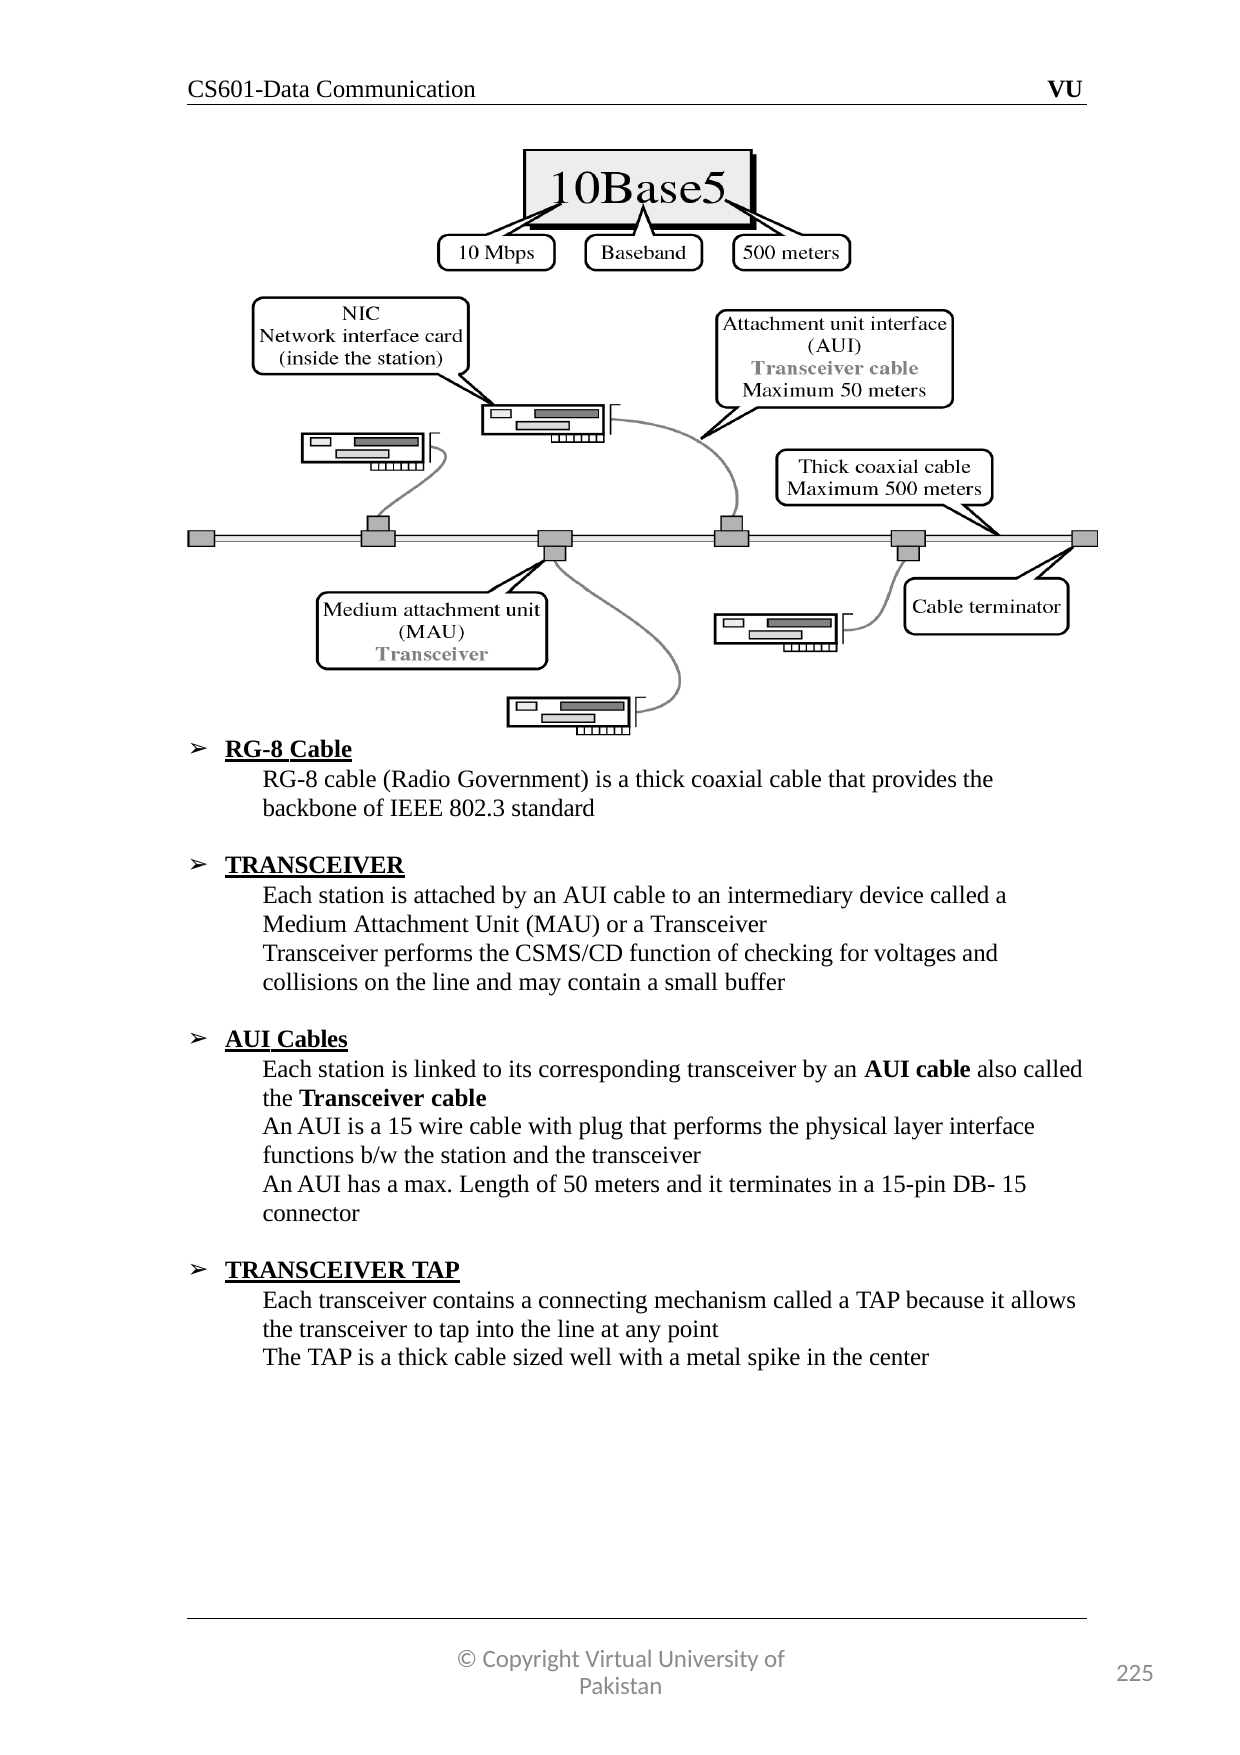

CS601-Data Communication
VU

RG-8 Cable
RG-8 cable (Radio Government) is a thick coaxial cable that provides the  backbone of IEEE 802.3 standard

TRANSCEIVER
Each station is attached by an AUI cable to an intermediary device called a  Medium Attachment Unit (MAU) or a Transceiver
Transceiver performs the CSMS/CD function of checking for voltages and  collisions on the line and may contain a small buffer

AUI Cables
Each station is linked to its corresponding transceiver by an AUI cable also called  the Transceiver cable
An AUI is a 15 wire cable with plug that performs the physical layer interface  functions b/w the station and the transceiver
An AUI has a max. Length of 50 meters and it terminates in a 15-pin DB- 15  connector

TRANSCEIVER TAP
Each transceiver contains a connecting mechanism called a TAP because it allows  the transceiver to tap into the line at any point
The TAP is a thick cable sized well with a metal spike in the center

© Copyright Virtual University of Pakistan
225